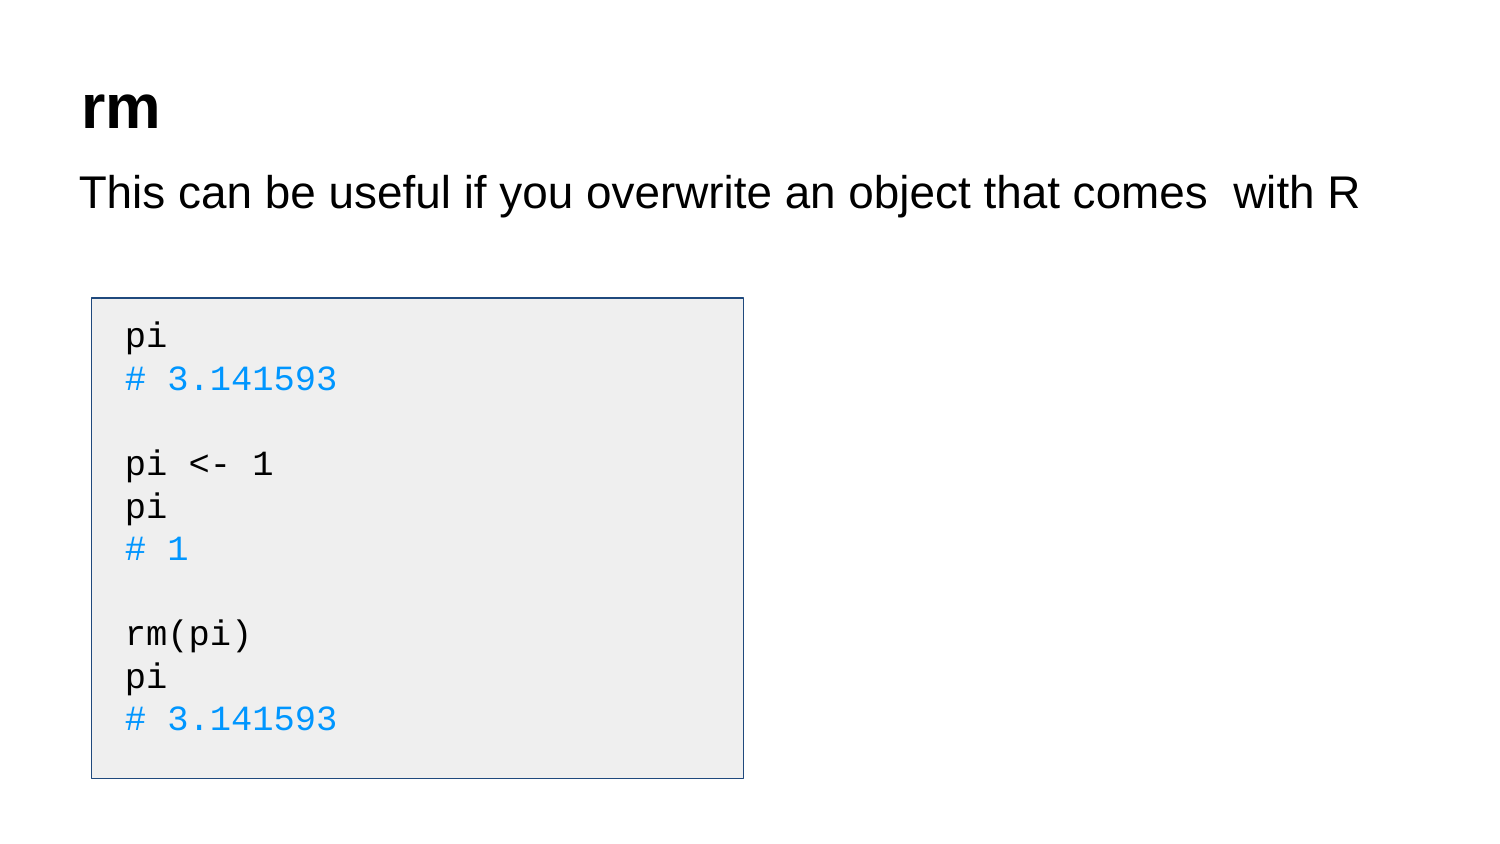

rm
This can be useful if you overwrite an object that comes  with R

pi
# 3.141593

pi <- 1
pi
# 1

rm(pi)
pi
# 3.141593